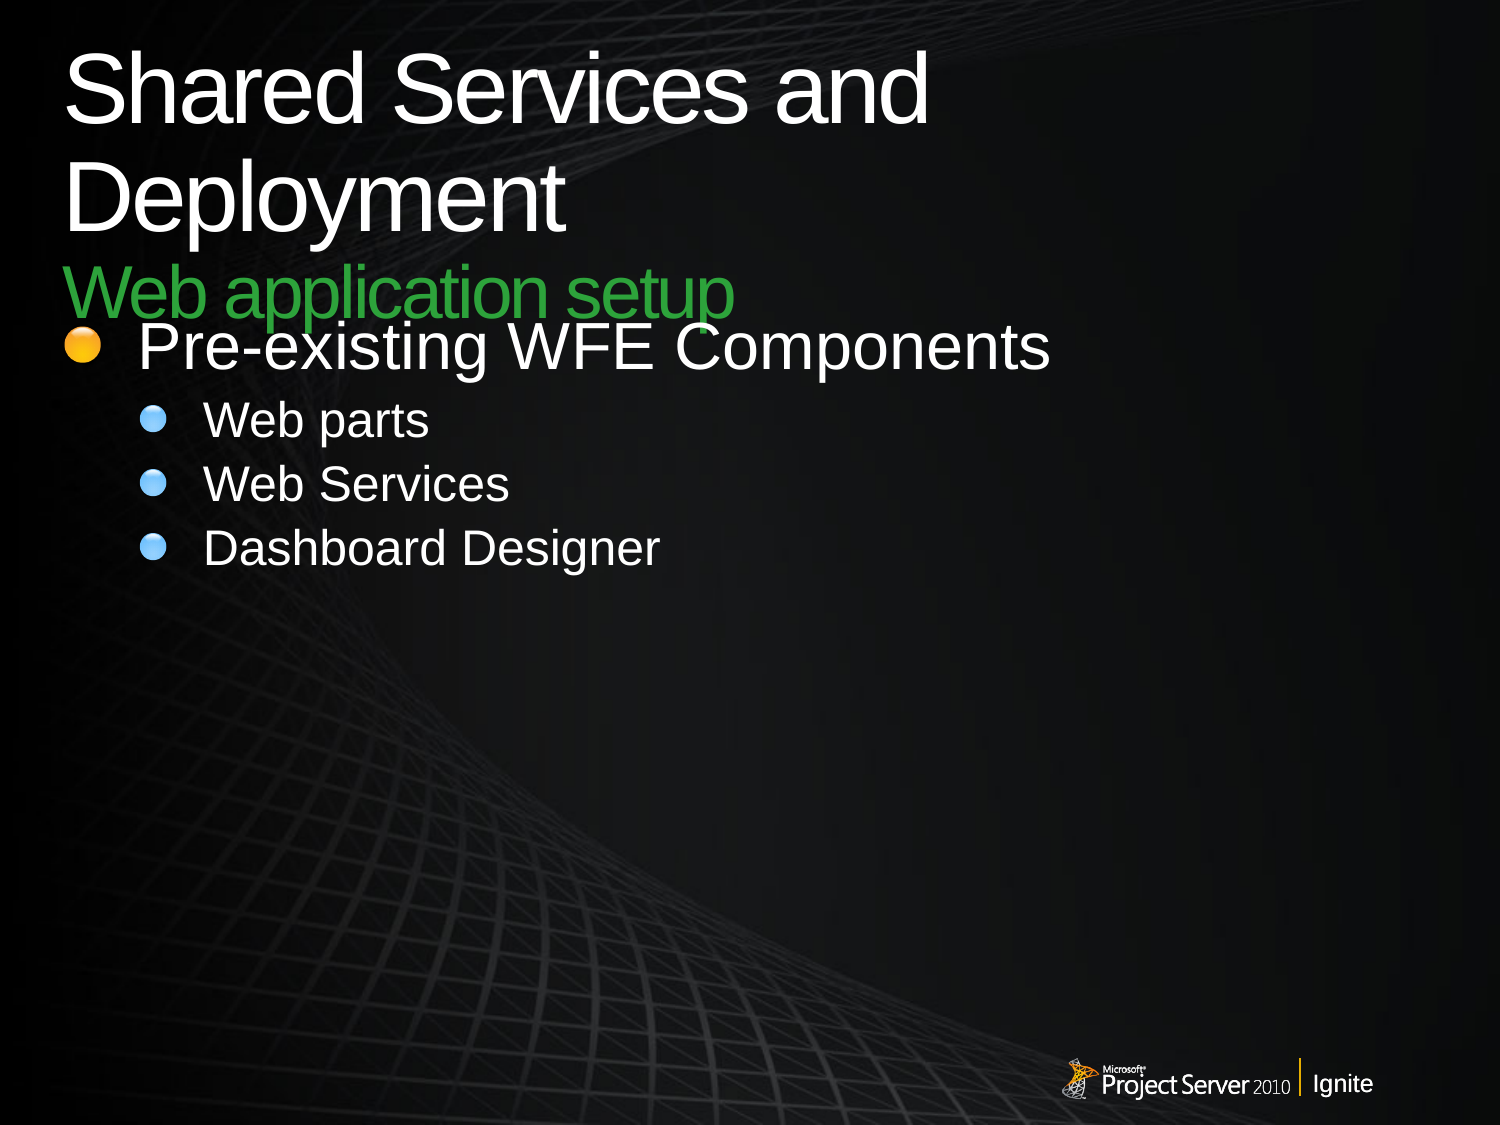

# Shared Services and Deployment Web application setup
Pre-existing WFE Components
Web parts
Web Services
Dashboard Designer